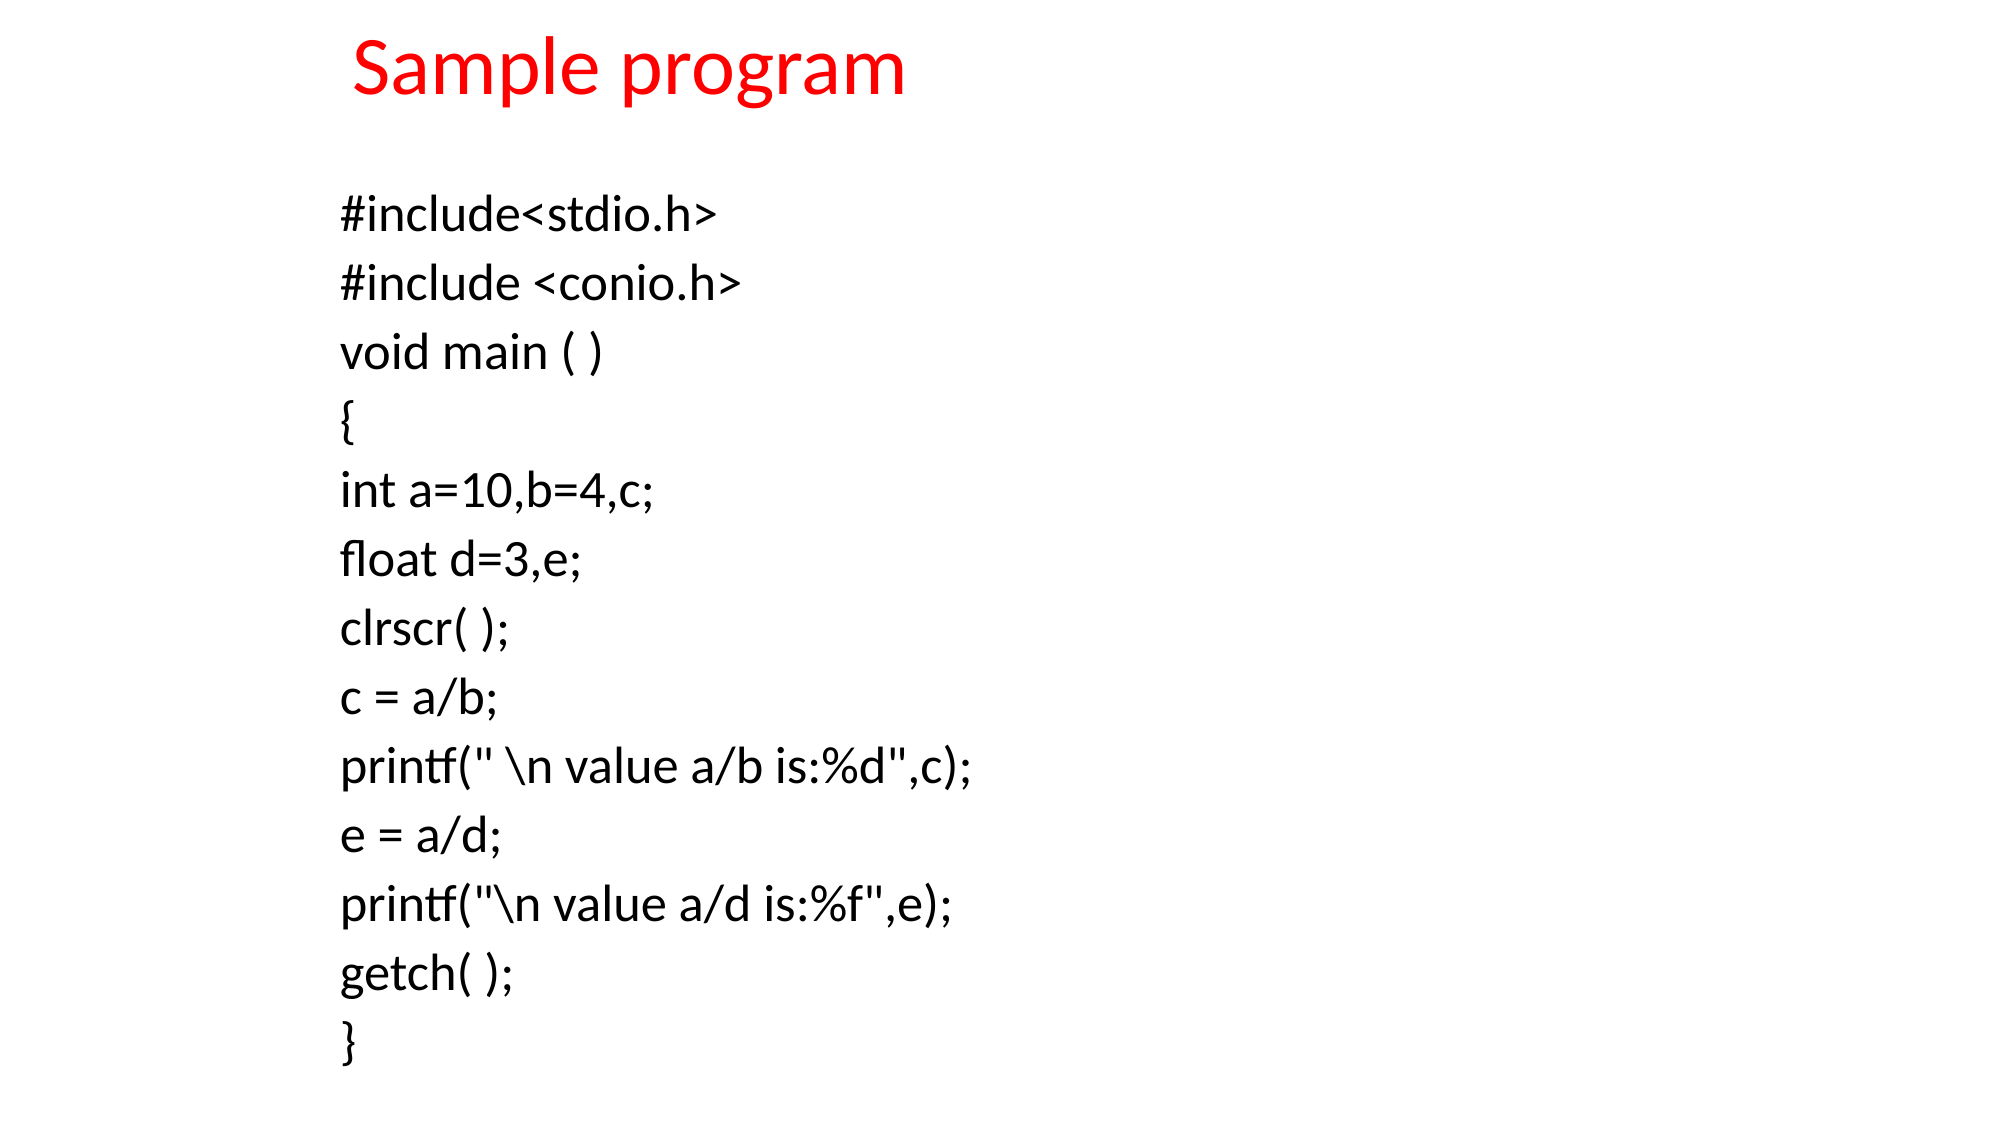

Sample program

#include<stdio.h>
#include <conio.h>
void main ( )
{
int a=10,b=4,c;
float d=3,e;
clrscr( );
c = a/b;
printf(" \n value a/b is:%d",c);
e = a/d;
printf("\n value a/d is:%f",e);
getch( );
}